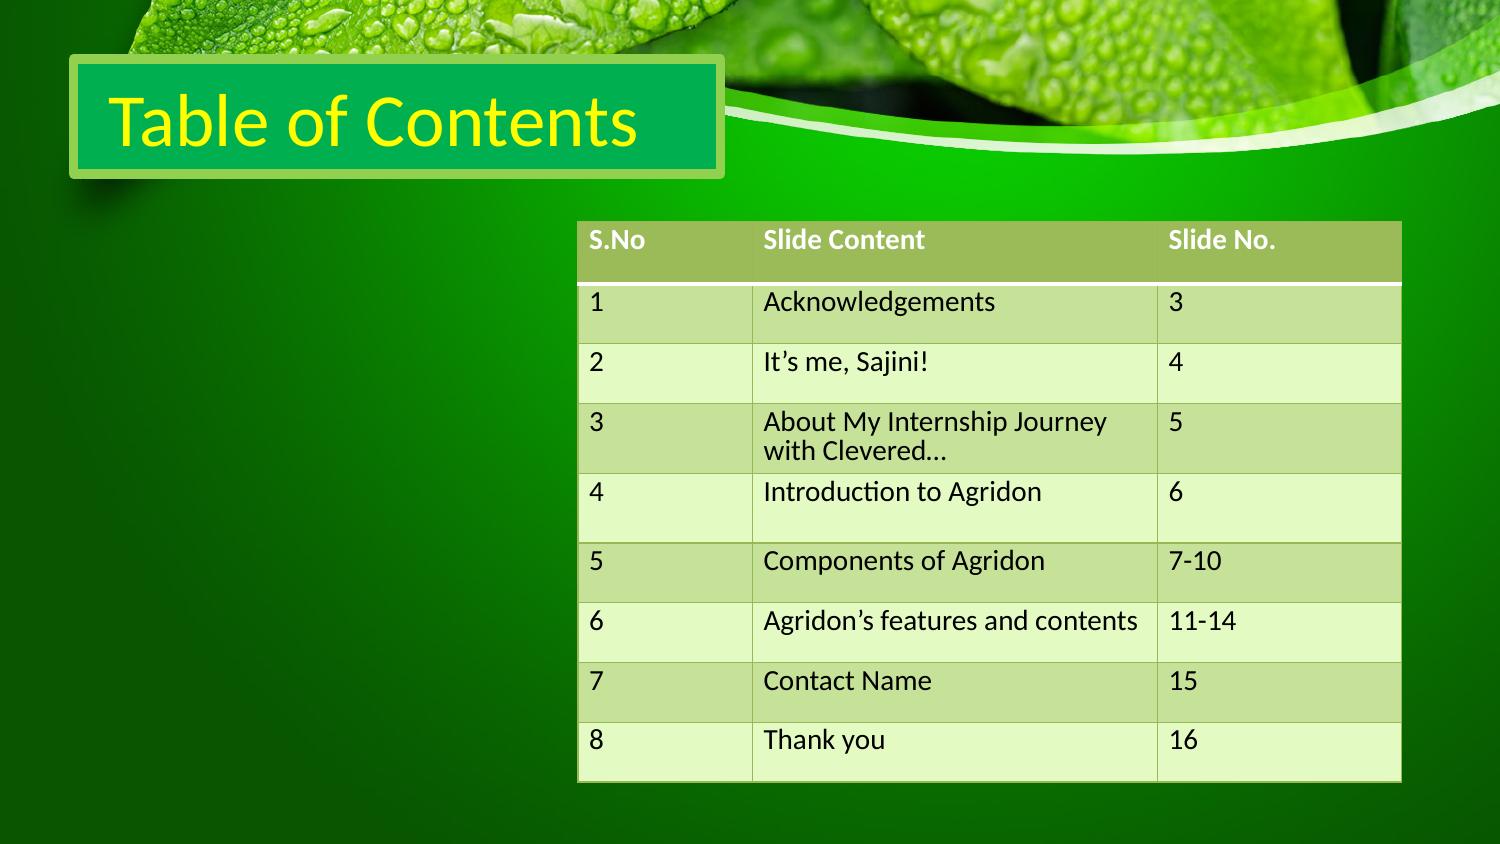

# Table of Contents

| S.No | Slide Content | Slide No. |
| --- | --- | --- |
| 1 | Acknowledgements | 3 |
| 2 | It’s me, Sajini! | 4 |
| 3 | About My Internship Journey with Clevered… | 5 |
| 4 | Introduction to Agridon | 6 |
| 5 | Components of Agridon | 7-10 |
| 6 | Agridon’s features and contents | 11-14 |
| 7 | Contact Name | 15 |
| 8 | Thank you | 16 |